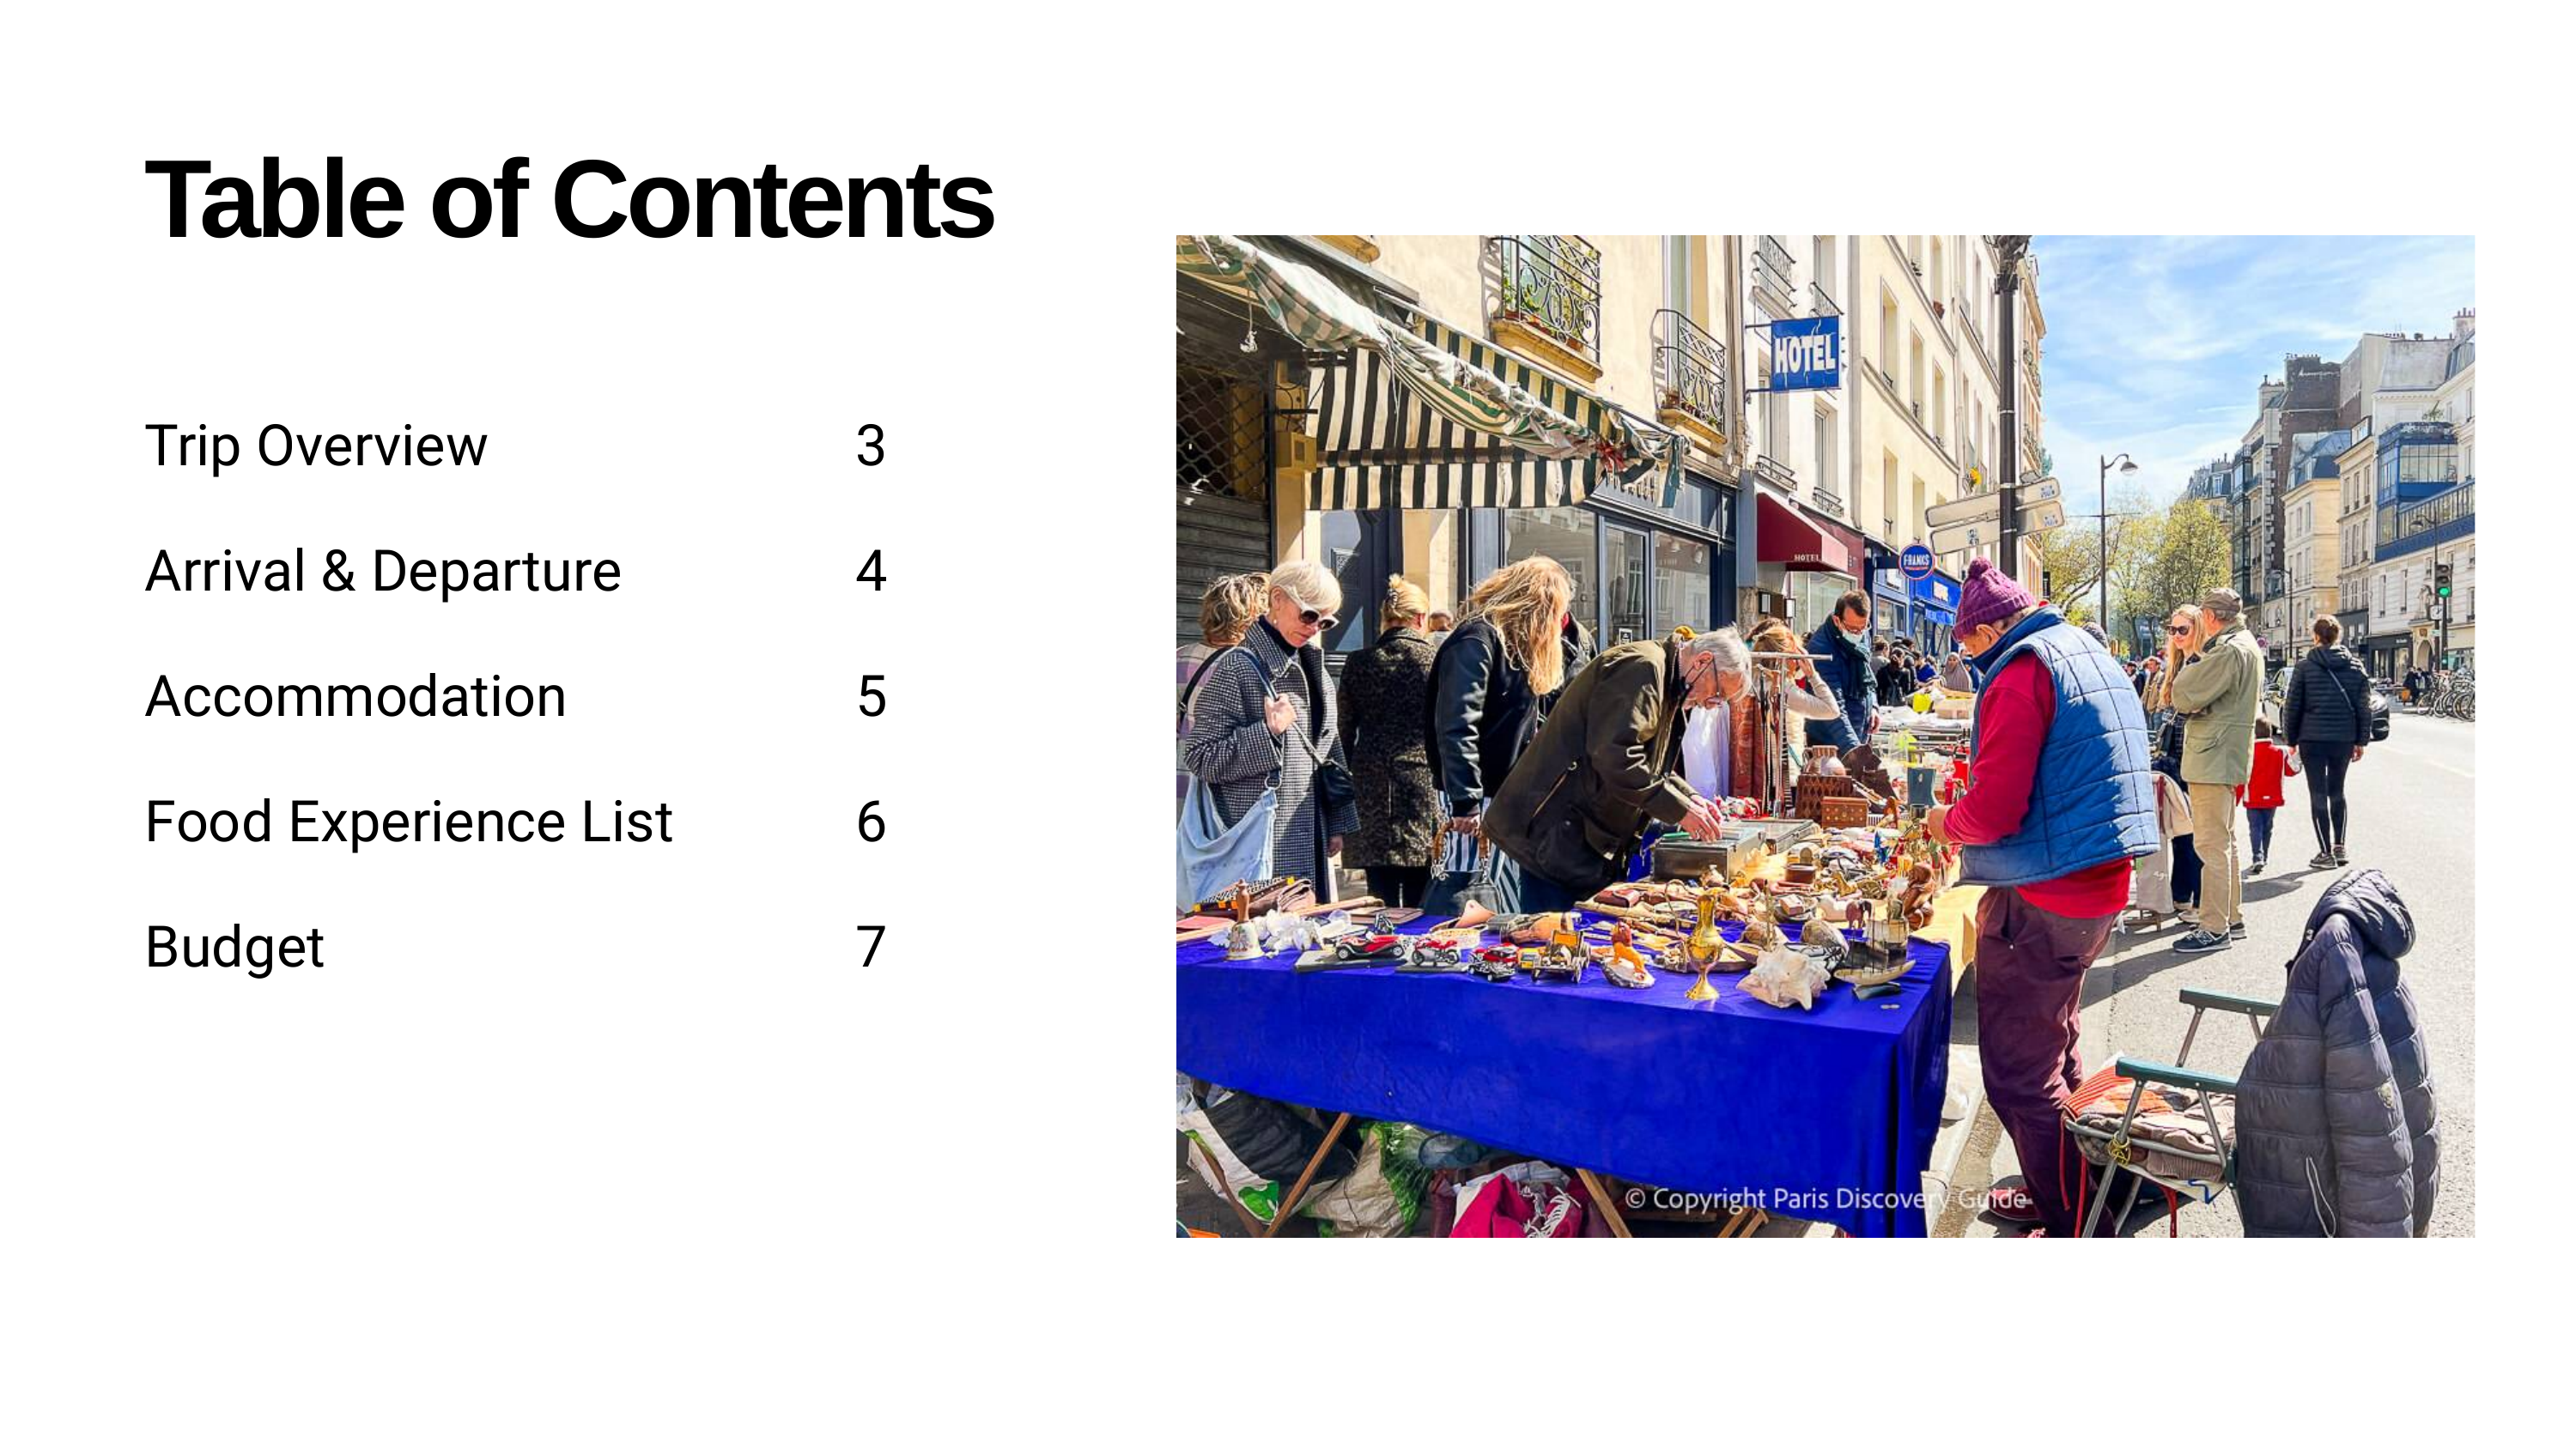

Table of Contents

Trip Overview
3
Arrival & Departure
4
Accommodation
5
Food Experience List
6
Budget
7